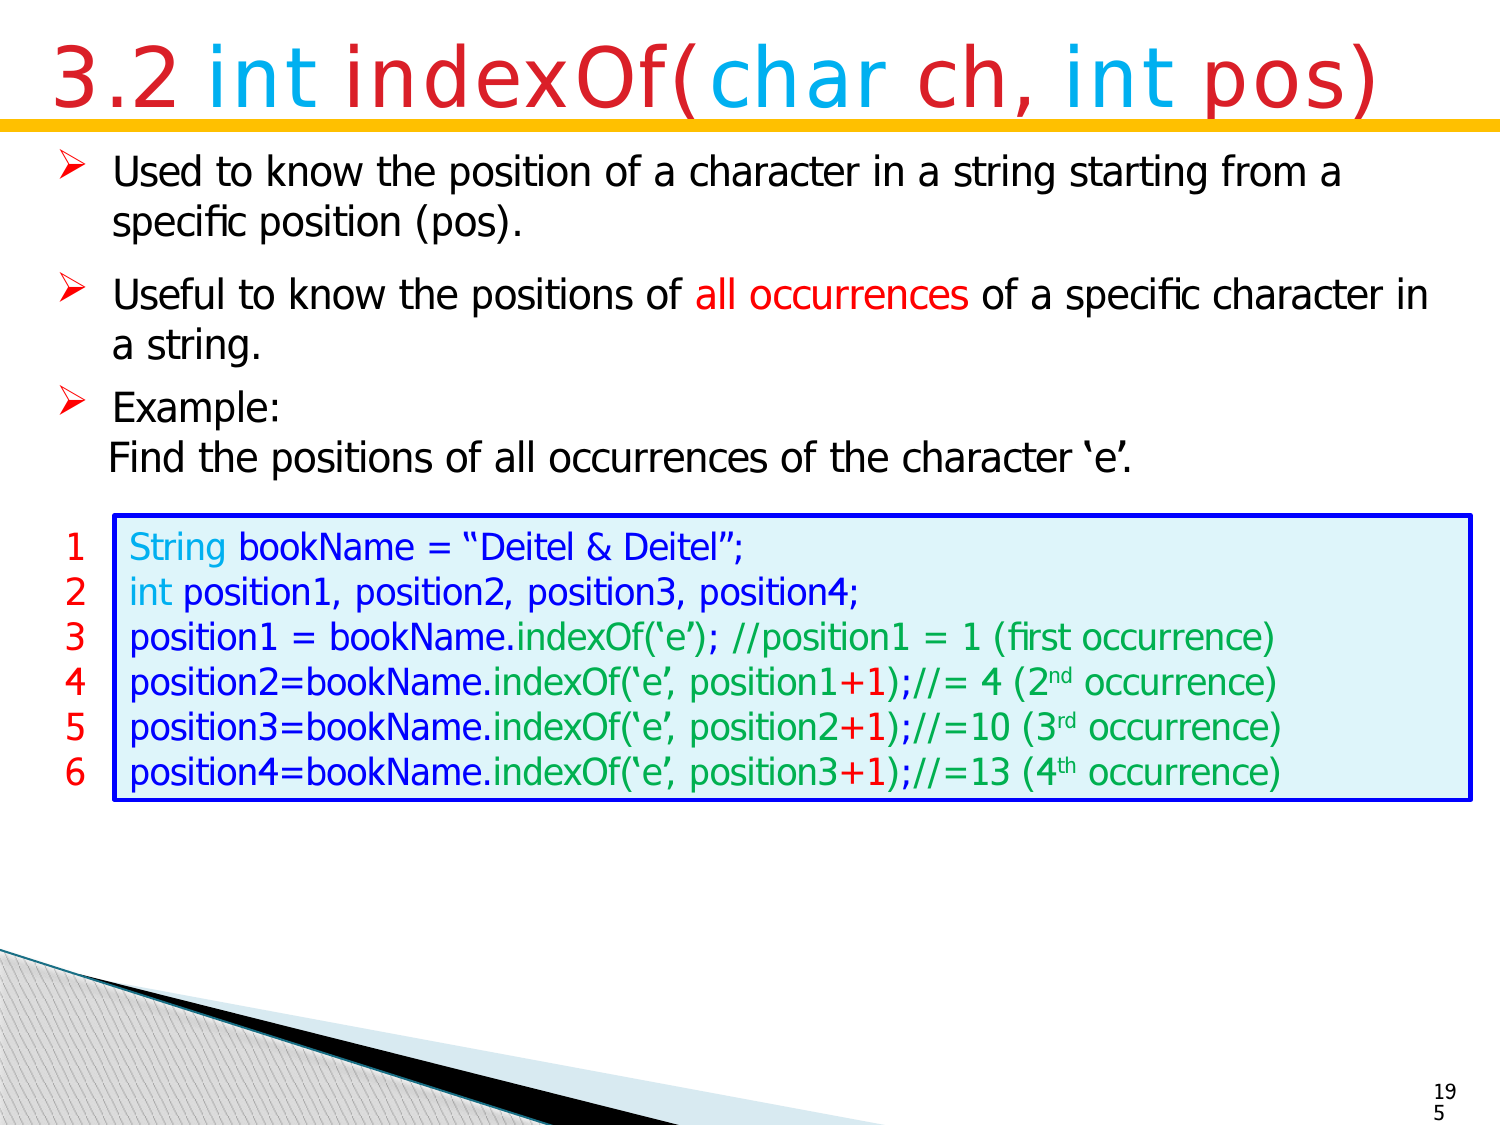

# 3.2 int indexOf(char ch, int pos)
Used to know the position of a character in a string starting from a specific position (pos).
Useful to know the positions of all occurrences of a specific character in a string.
Example:
    Find the positions of all occurrences of the character ‘e’.
1
2
3
4
5
6
String bookName = “Deitel & Deitel”;
int position1, position2, position3, position4;
position1 = bookName.indexOf(‘e’); //position1 = 1 (first occurrence)
position2=bookName.indexOf(‘e’, position1+1);//= 4 (2nd occurrence)
position3=bookName.indexOf(‘e’, position2+1);//=10 (3rd occurrence)
position4=bookName.indexOf(‘e’, position3+1);//=13 (4th occurrence)
195